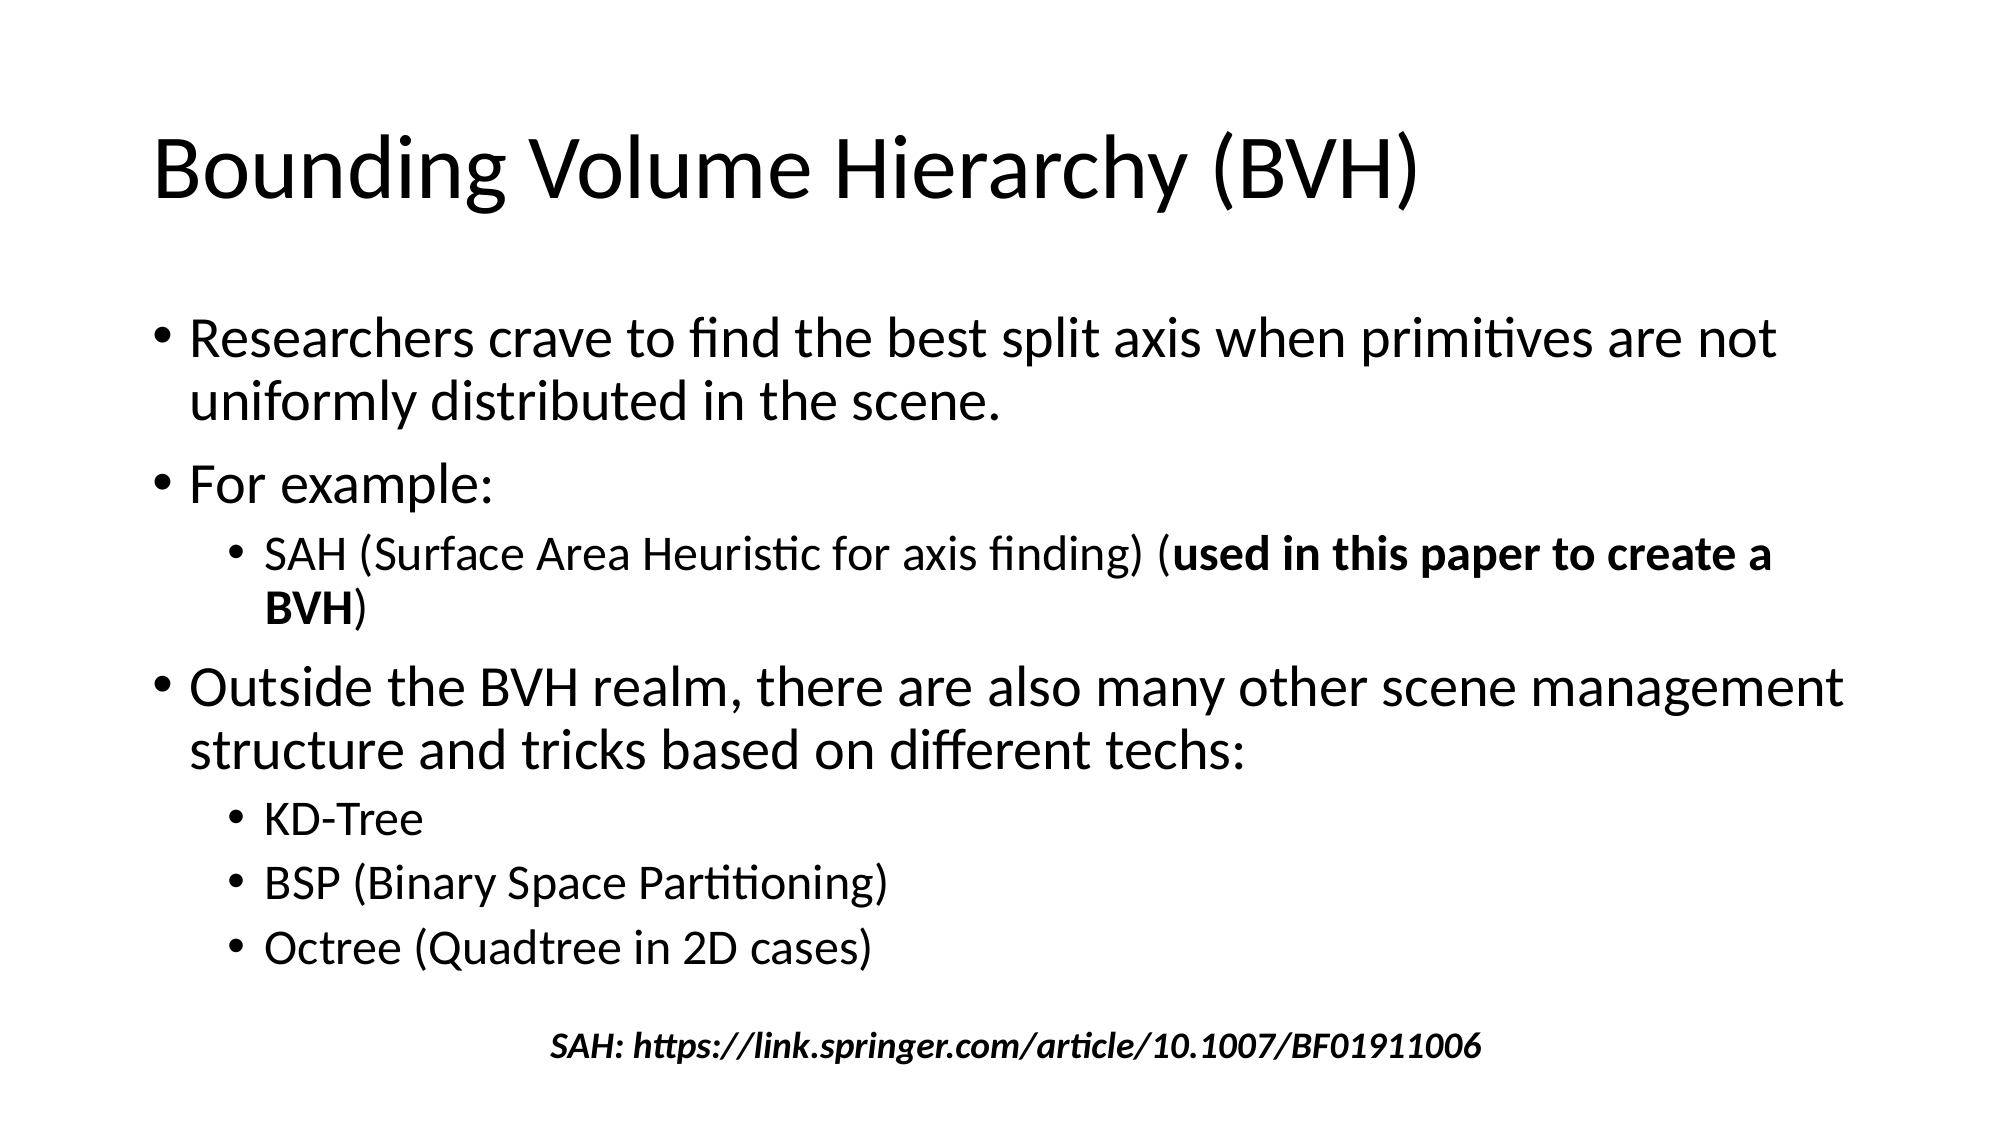

# Bounding Volume Hierarchy (BVH)
Researchers crave to find the best split axis when primitives are not uniformly distributed in the scene.
For example:
SAH (Surface Area Heuristic for axis finding) (used in this paper to create a BVH)
Outside the BVH realm, there are also many other scene management structure and tricks based on different techs:
KD-Tree
BSP (Binary Space Partitioning)
Octree (Quadtree in 2D cases)
SAH: https://link.springer.com/article/10.1007/BF01911006